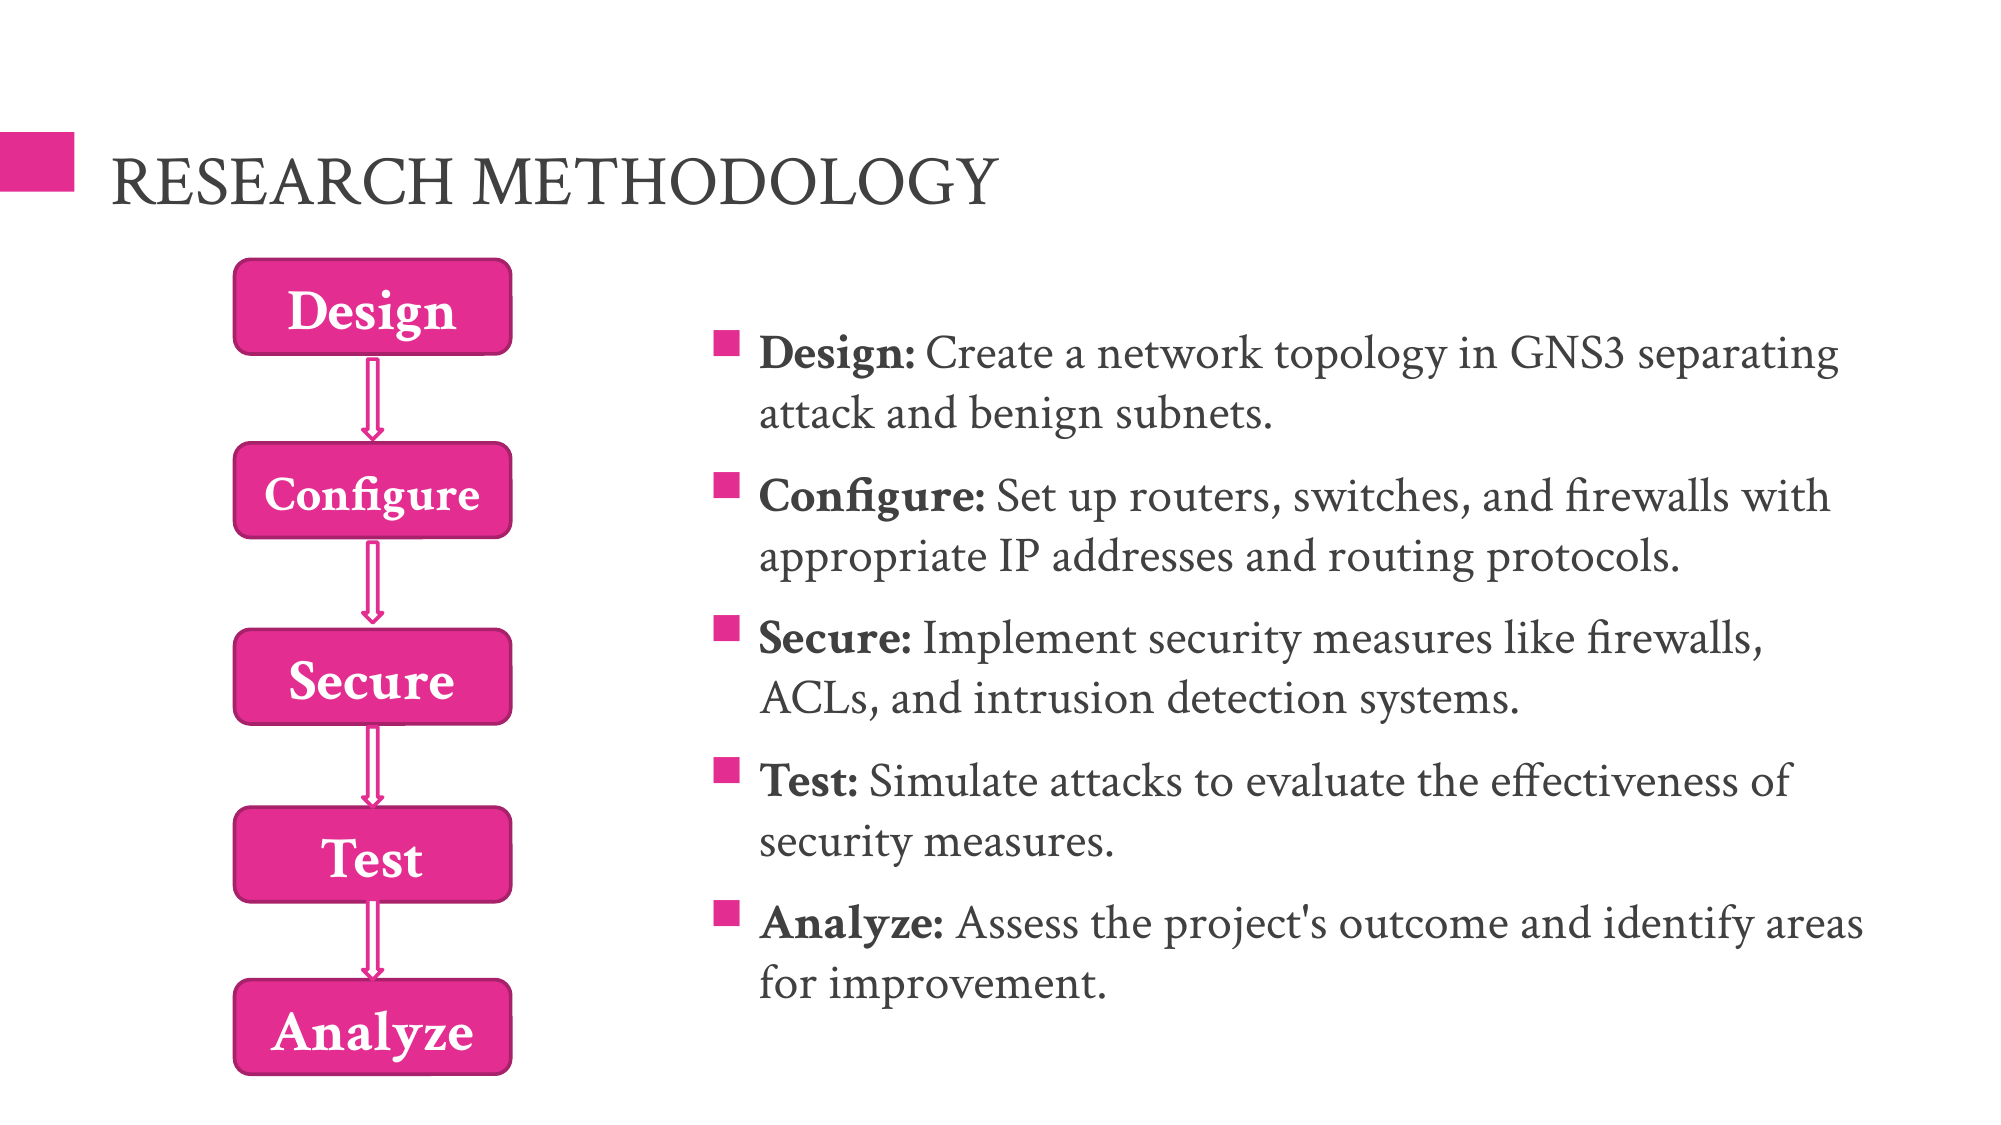

# Research methodology
Design
Design: Create a network topology in GNS3 separating attack and benign subnets.
Configure: Set up routers, switches, and firewalls with appropriate IP addresses and routing protocols.
Secure: Implement security measures like firewalls, ACLs, and intrusion detection systems.
Test: Simulate attacks to evaluate the effectiveness of security measures.
Analyze: Assess the project's outcome and identify areas for improvement.

Configure

Secure

Test

Analyze